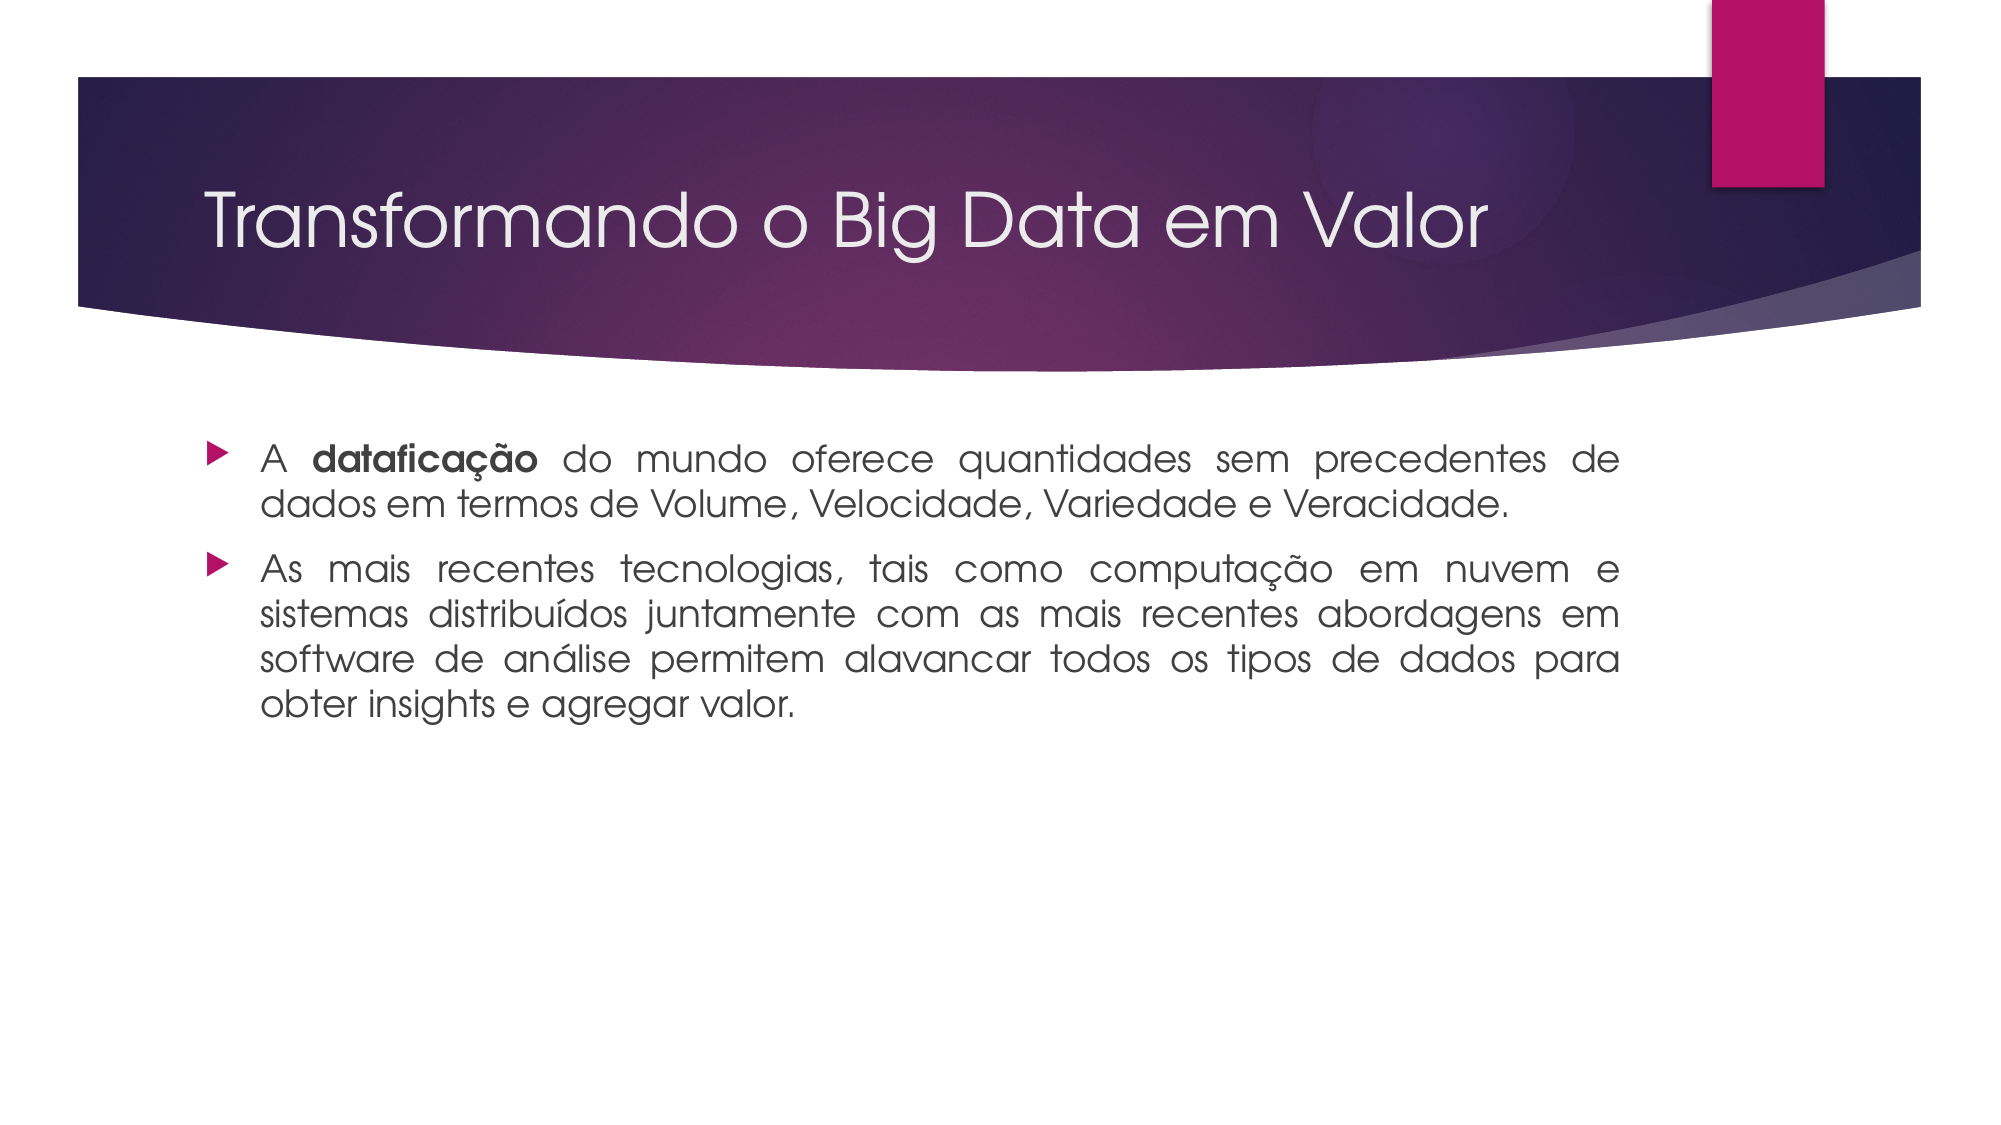

# Transformando o Big Data em Valor
A dataficação do mundo oferece quantidades sem precedentes de dados em termos de Volume, Velocidade, Variedade e Veracidade.
As mais recentes tecnologias, tais como computação em nuvem e sistemas distribuídos juntamente com as mais recentes abordagens em software de análise permitem alavancar todos os tipos de dados para obter insights e agregar valor.